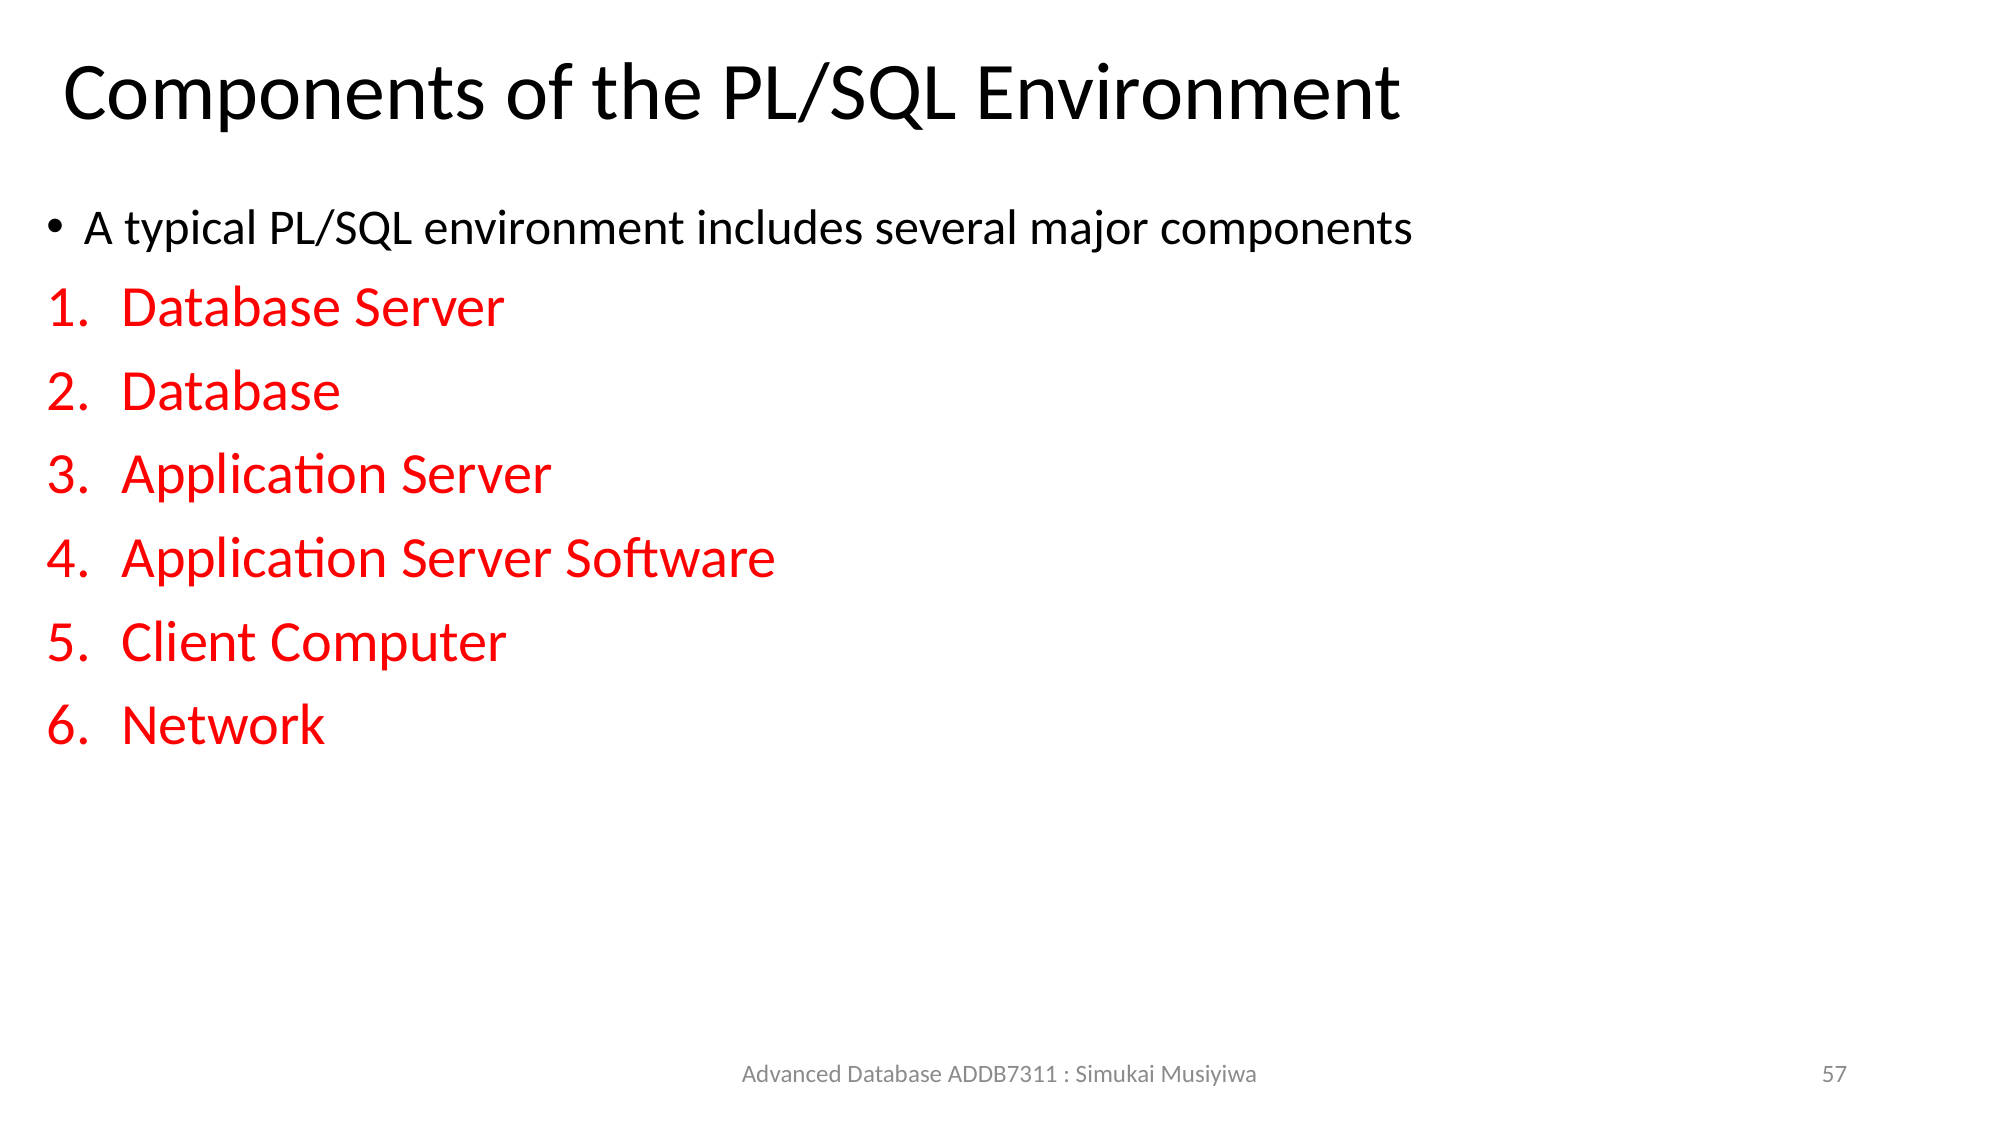

# Components of the PL/SQL Environment
A typical PL/SQL environment includes several major components
Database Server
Database
Application Server
Application Server Software
Client Computer
Network

Advanced Database ADDB7311 : Simukai Musiyiwa
57